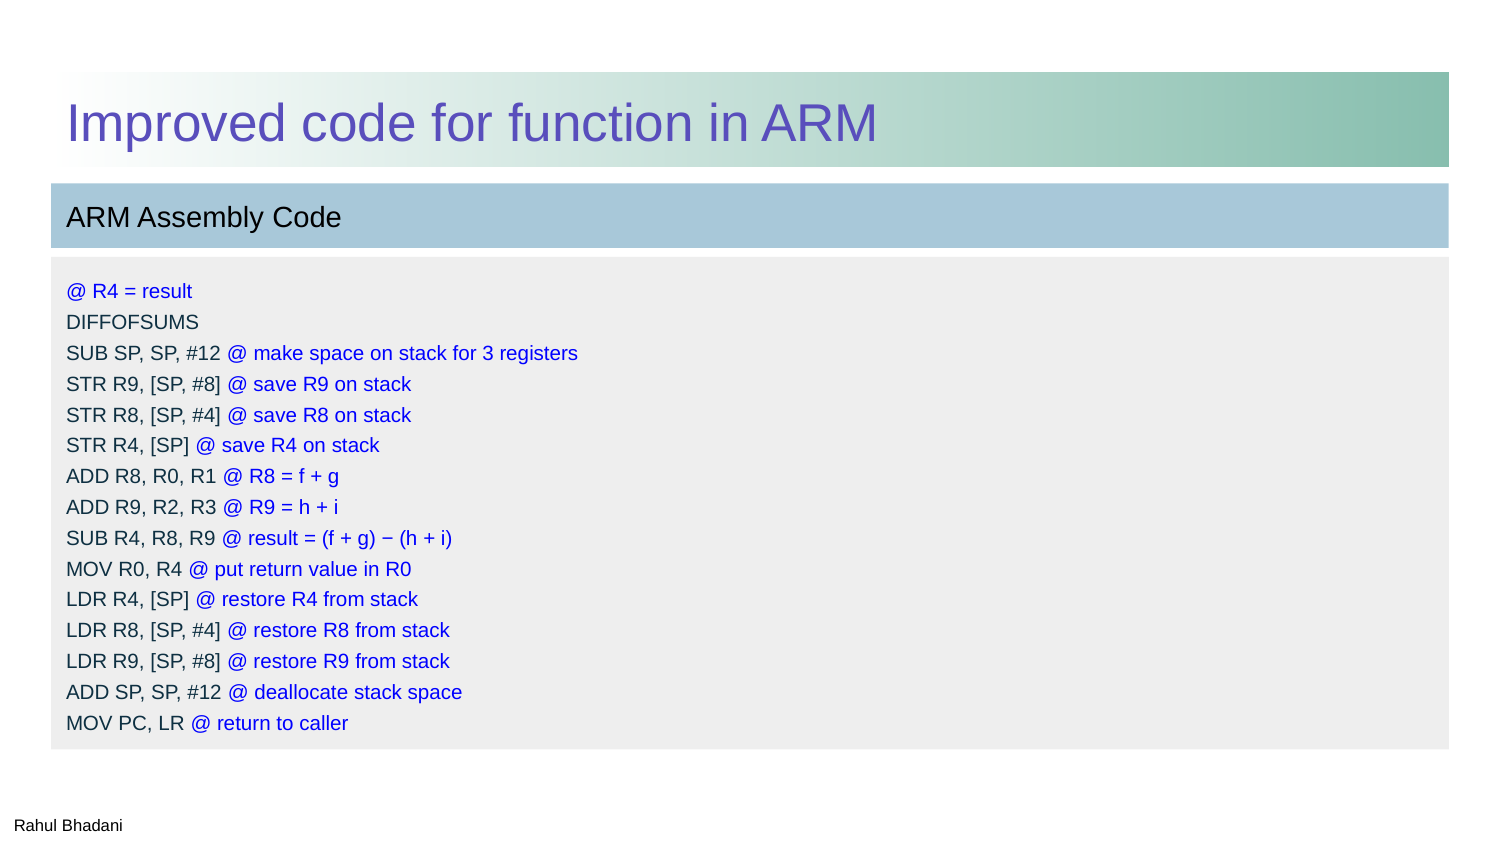

# Improved code for function in ARM
@ R4 = result
DIFFOFSUMS
SUB SP, SP, #12 @ make space on stack for 3 registers
STR R9, [SP, #8] @ save R9 on stack
STR R8, [SP, #4] @ save R8 on stack
STR R4, [SP] @ save R4 on stack
ADD R8, R0, R1 @ R8 = f + g
ADD R9, R2, R3 @ R9 = h + i
SUB R4, R8, R9 @ result = (f + g) − (h + i)
MOV R0, R4 @ put return value in R0
LDR R4, [SP] @ restore R4 from stack
LDR R8, [SP, #4] @ restore R8 from stack
LDR R9, [SP, #8] @ restore R9 from stack
ADD SP, SP, #12 @ deallocate stack space
MOV PC, LR @ return to caller